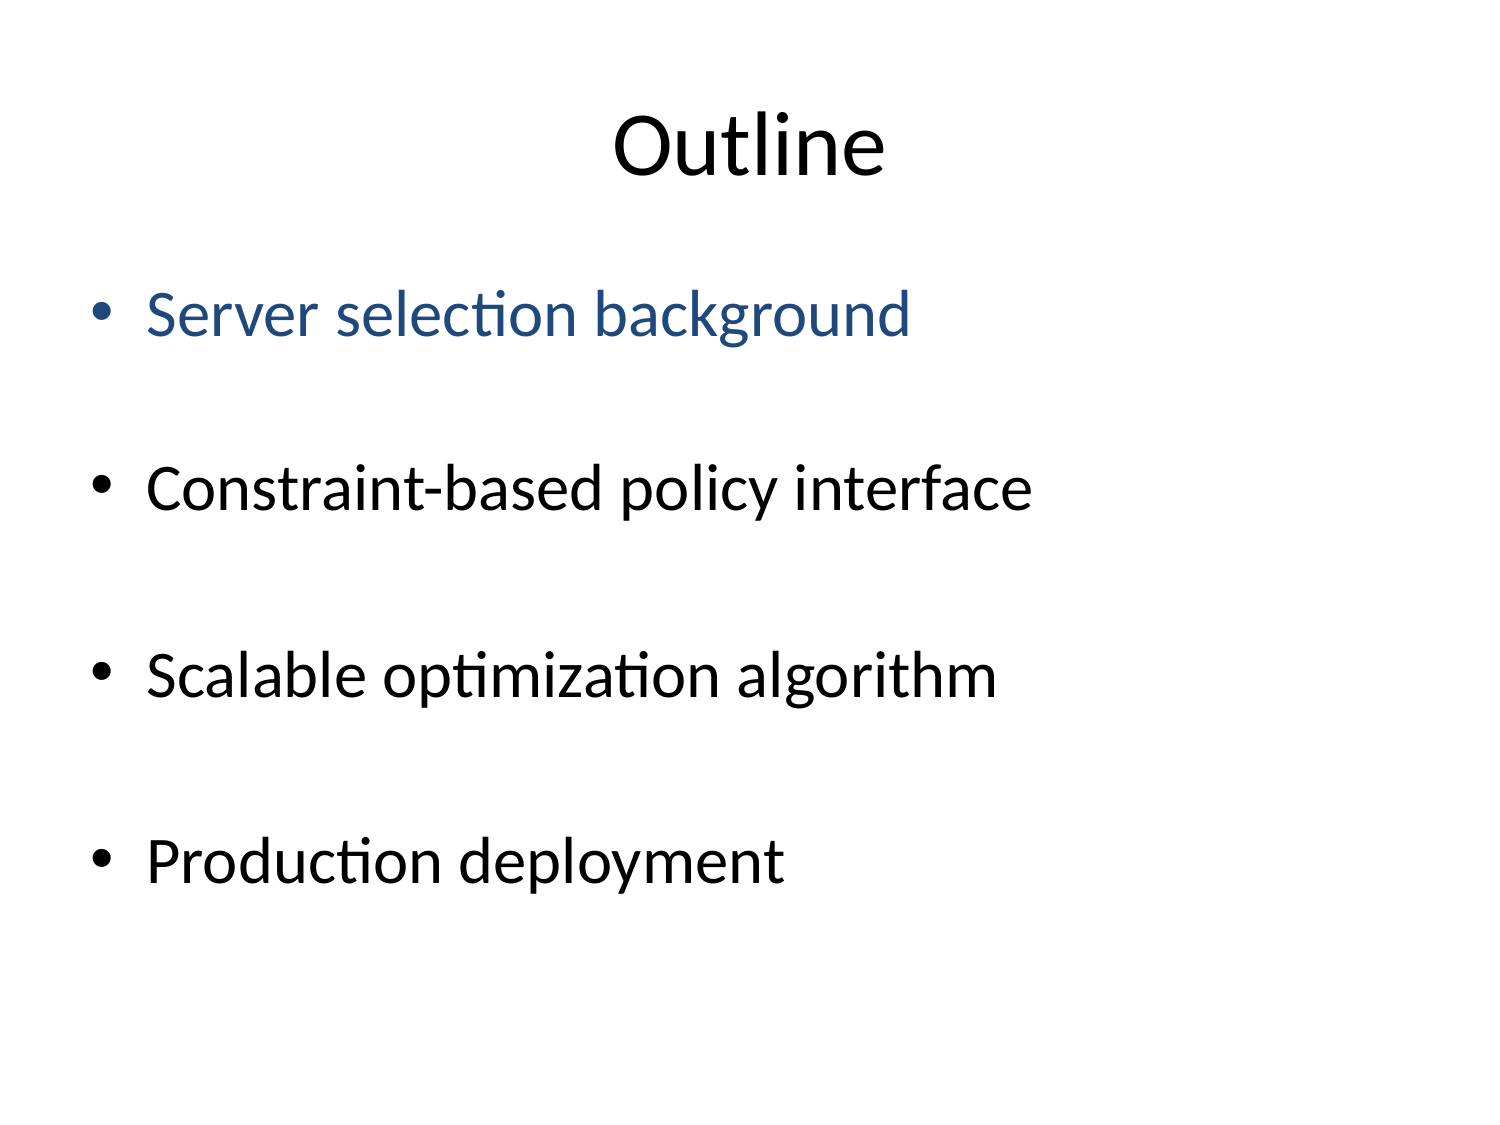

# Outline
Server selection background
Constraint-based policy interface

Scalable optimization algorithm

Production deployment